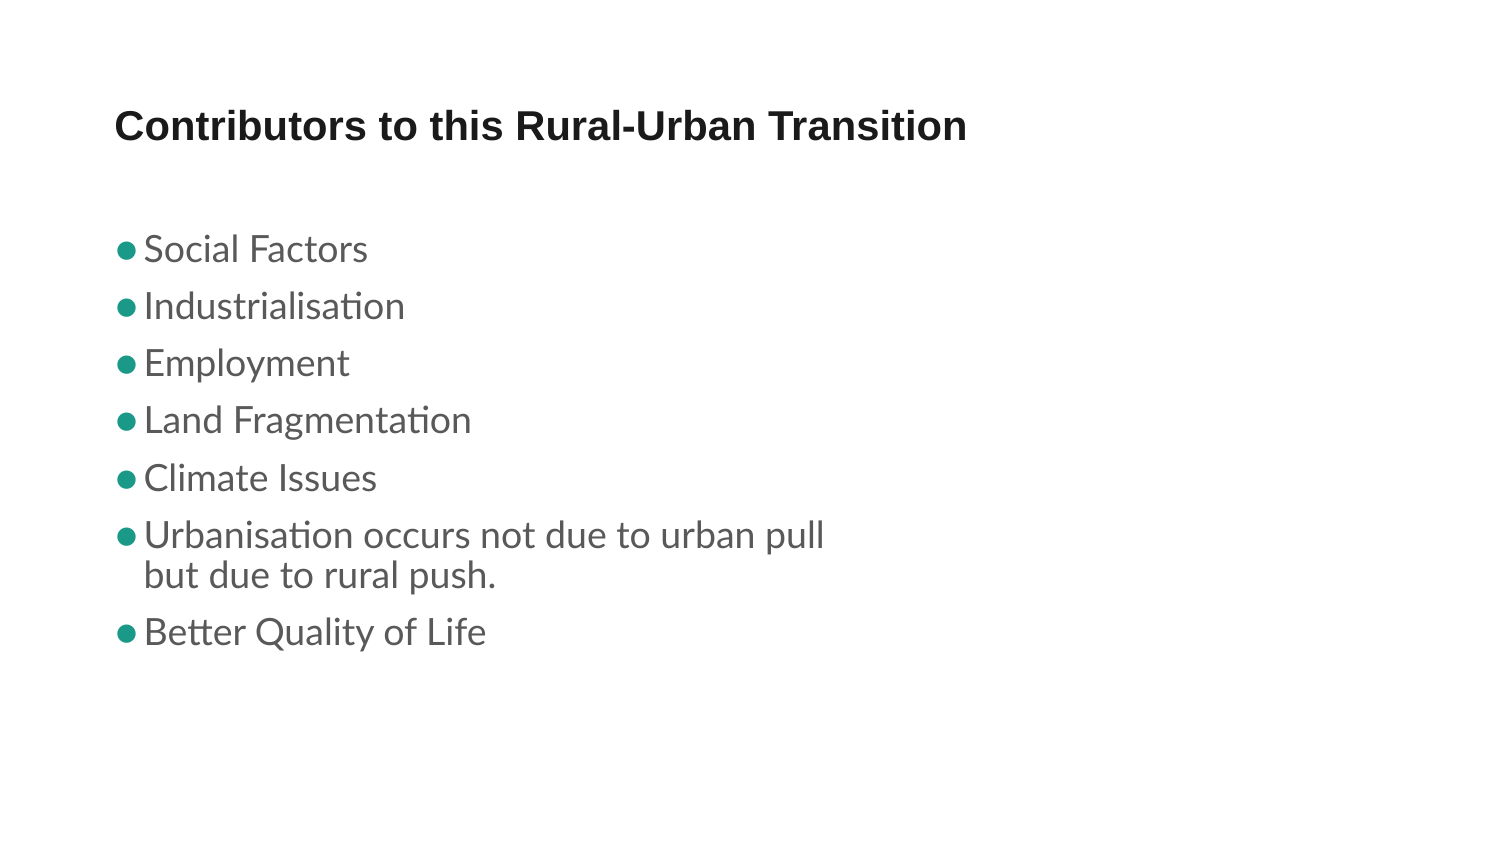

# Contributors to this Rural-Urban Transition
Social Factors
Industrialisation
Employment
Land Fragmentation
Climate Issues
Urbanisation occurs not due to urban pull but due to rural push.
Better Quality of Life